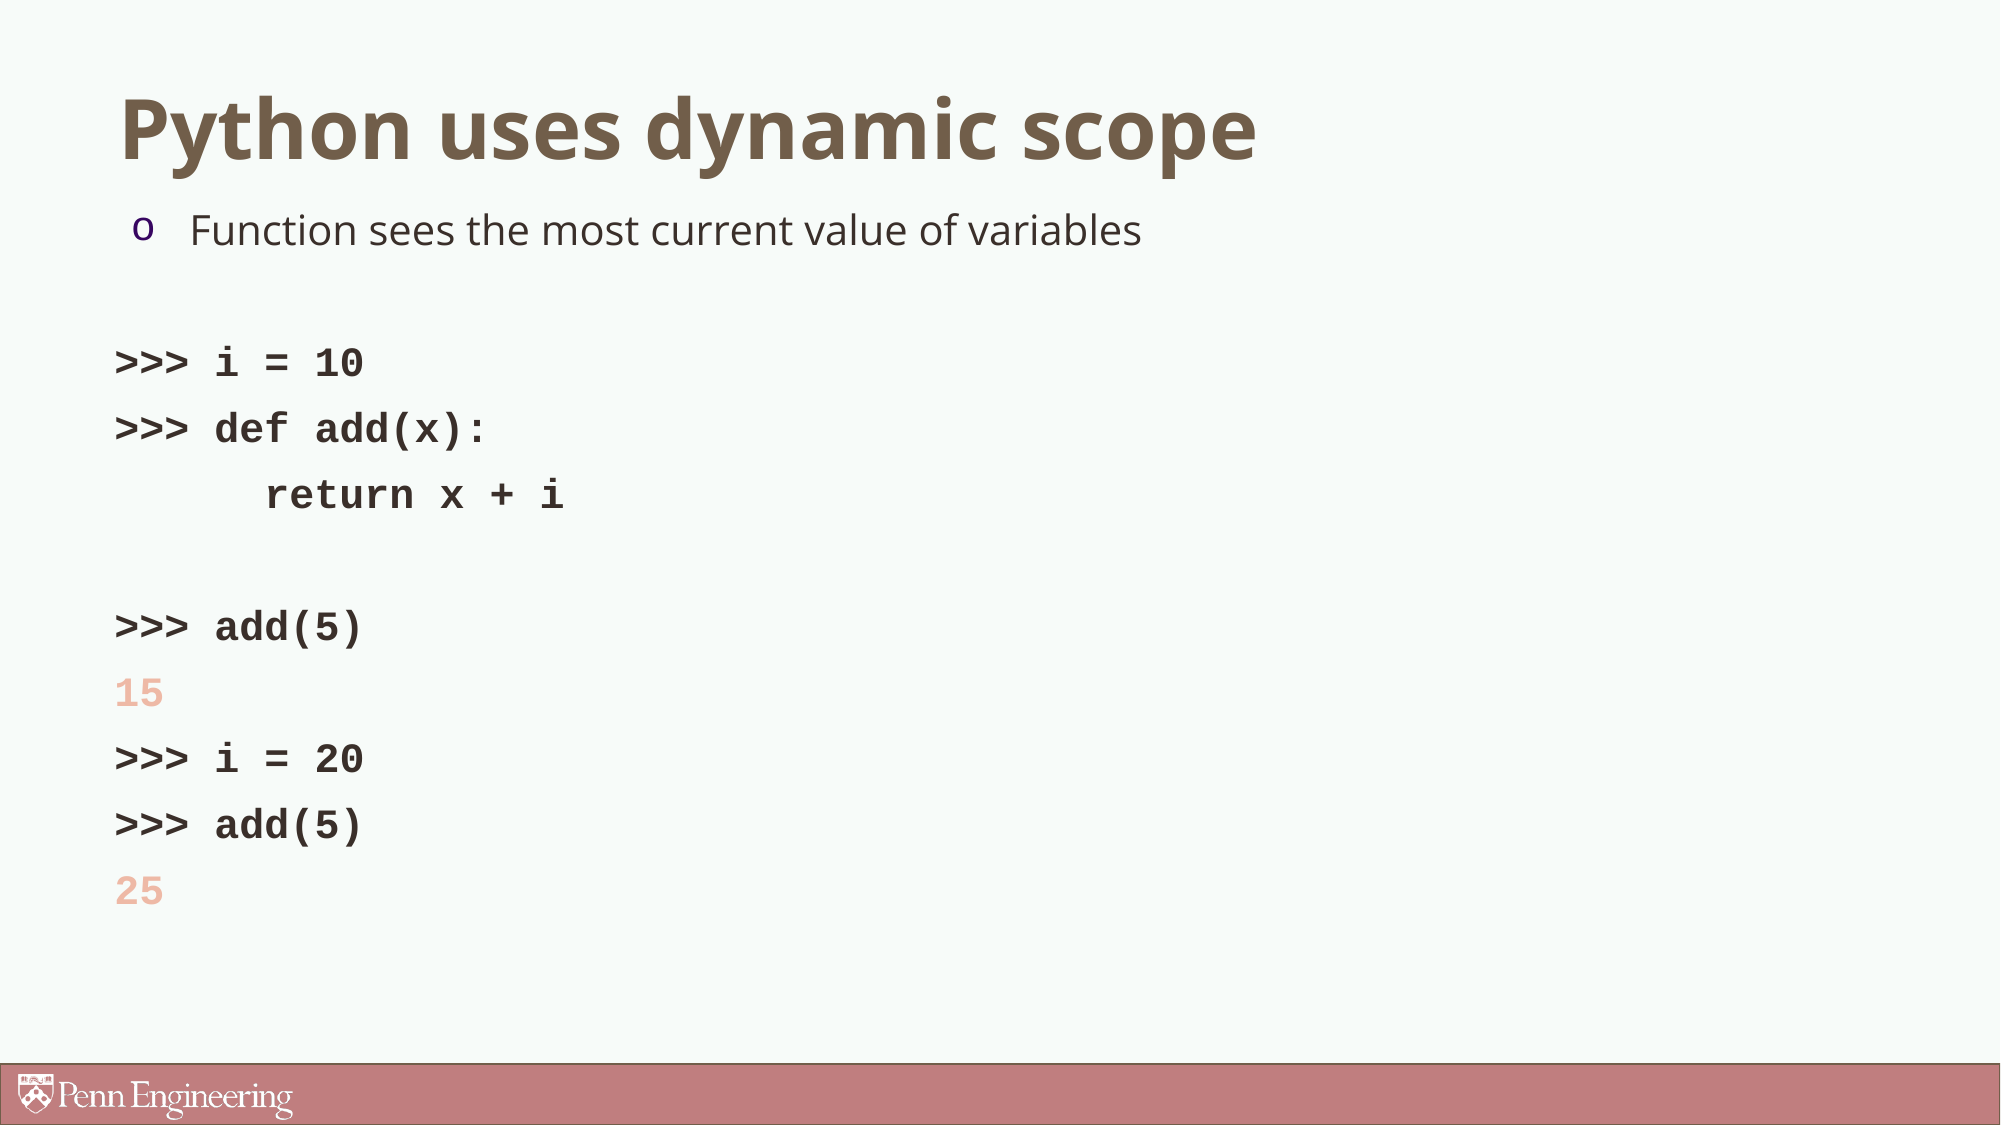

Python uses dynamic scope
Function sees the most current value of variables

>>> i = 10
>>> def add(x):
	return x + i

>>> add(5)
15
>>> i = 20
>>> add(5)
25